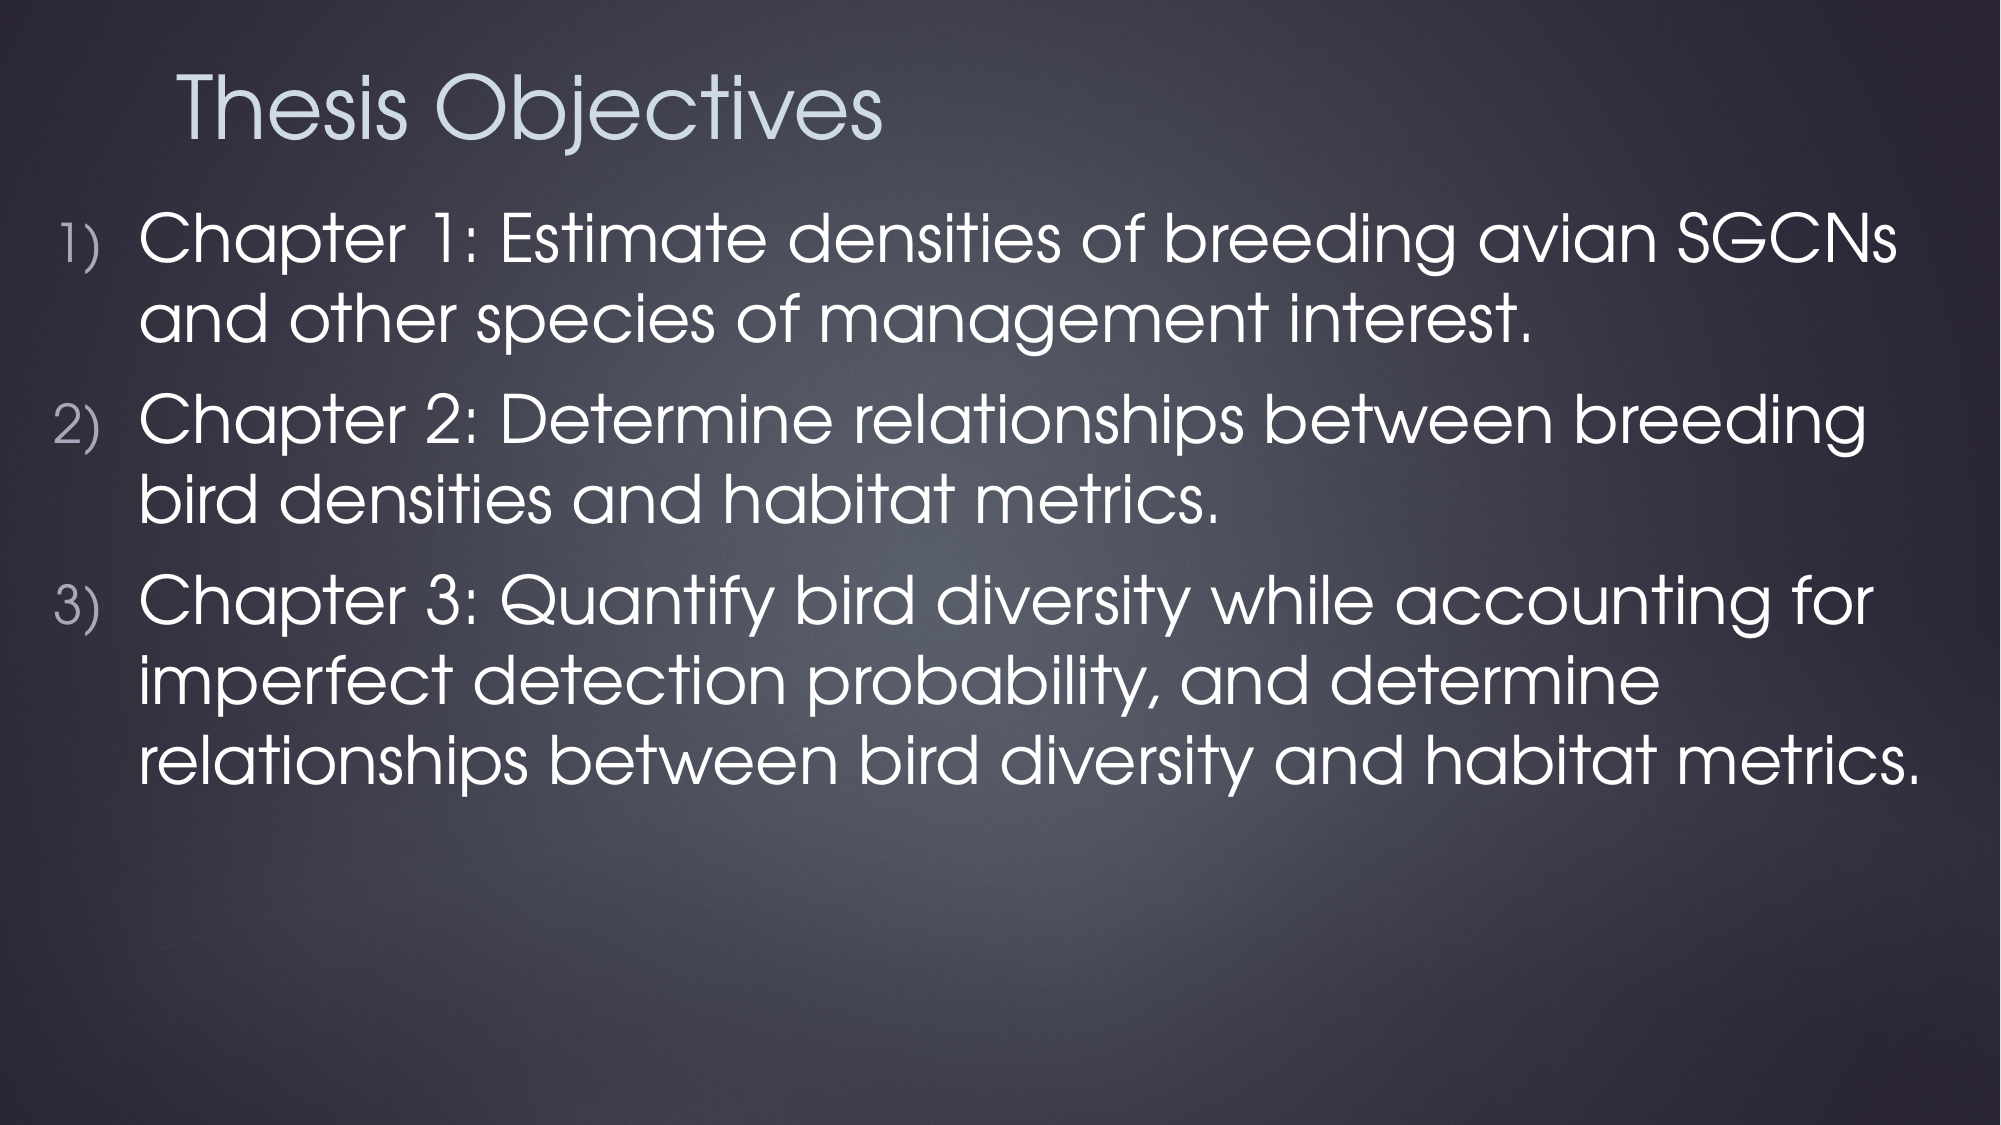

# Thesis Objectives
Chapter 1: Estimate densities of breeding avian SGCNs and other species of management interest.
Chapter 2: Determine relationships between breeding bird densities and habitat metrics.
Chapter 3: Quantify bird diversity while accounting for imperfect detection probability, and determine relationships between bird diversity and habitat metrics.